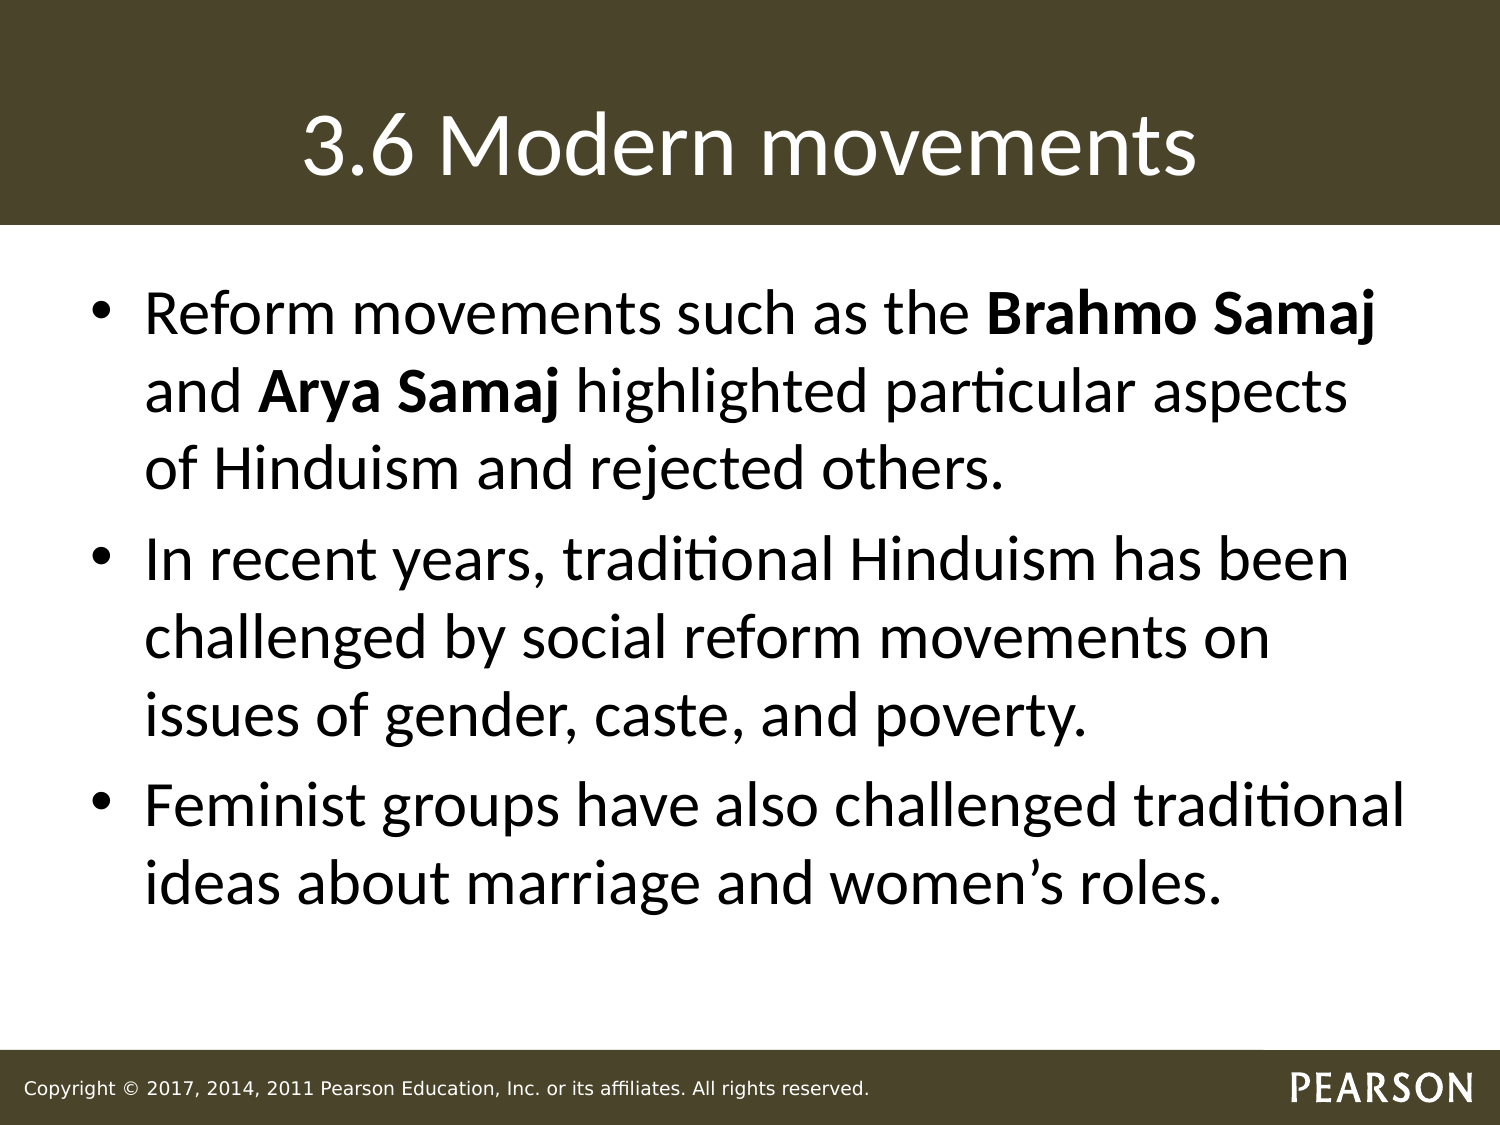

# 3.6 Modern movements
Reform movements such as the Brahmo Samaj and Arya Samaj highlighted particular aspects of Hinduism and rejected others.
In recent years, traditional Hinduism has been challenged by social reform movements on issues of gender, caste, and poverty.
Feminist groups have also challenged traditional ideas about marriage and women’s roles.